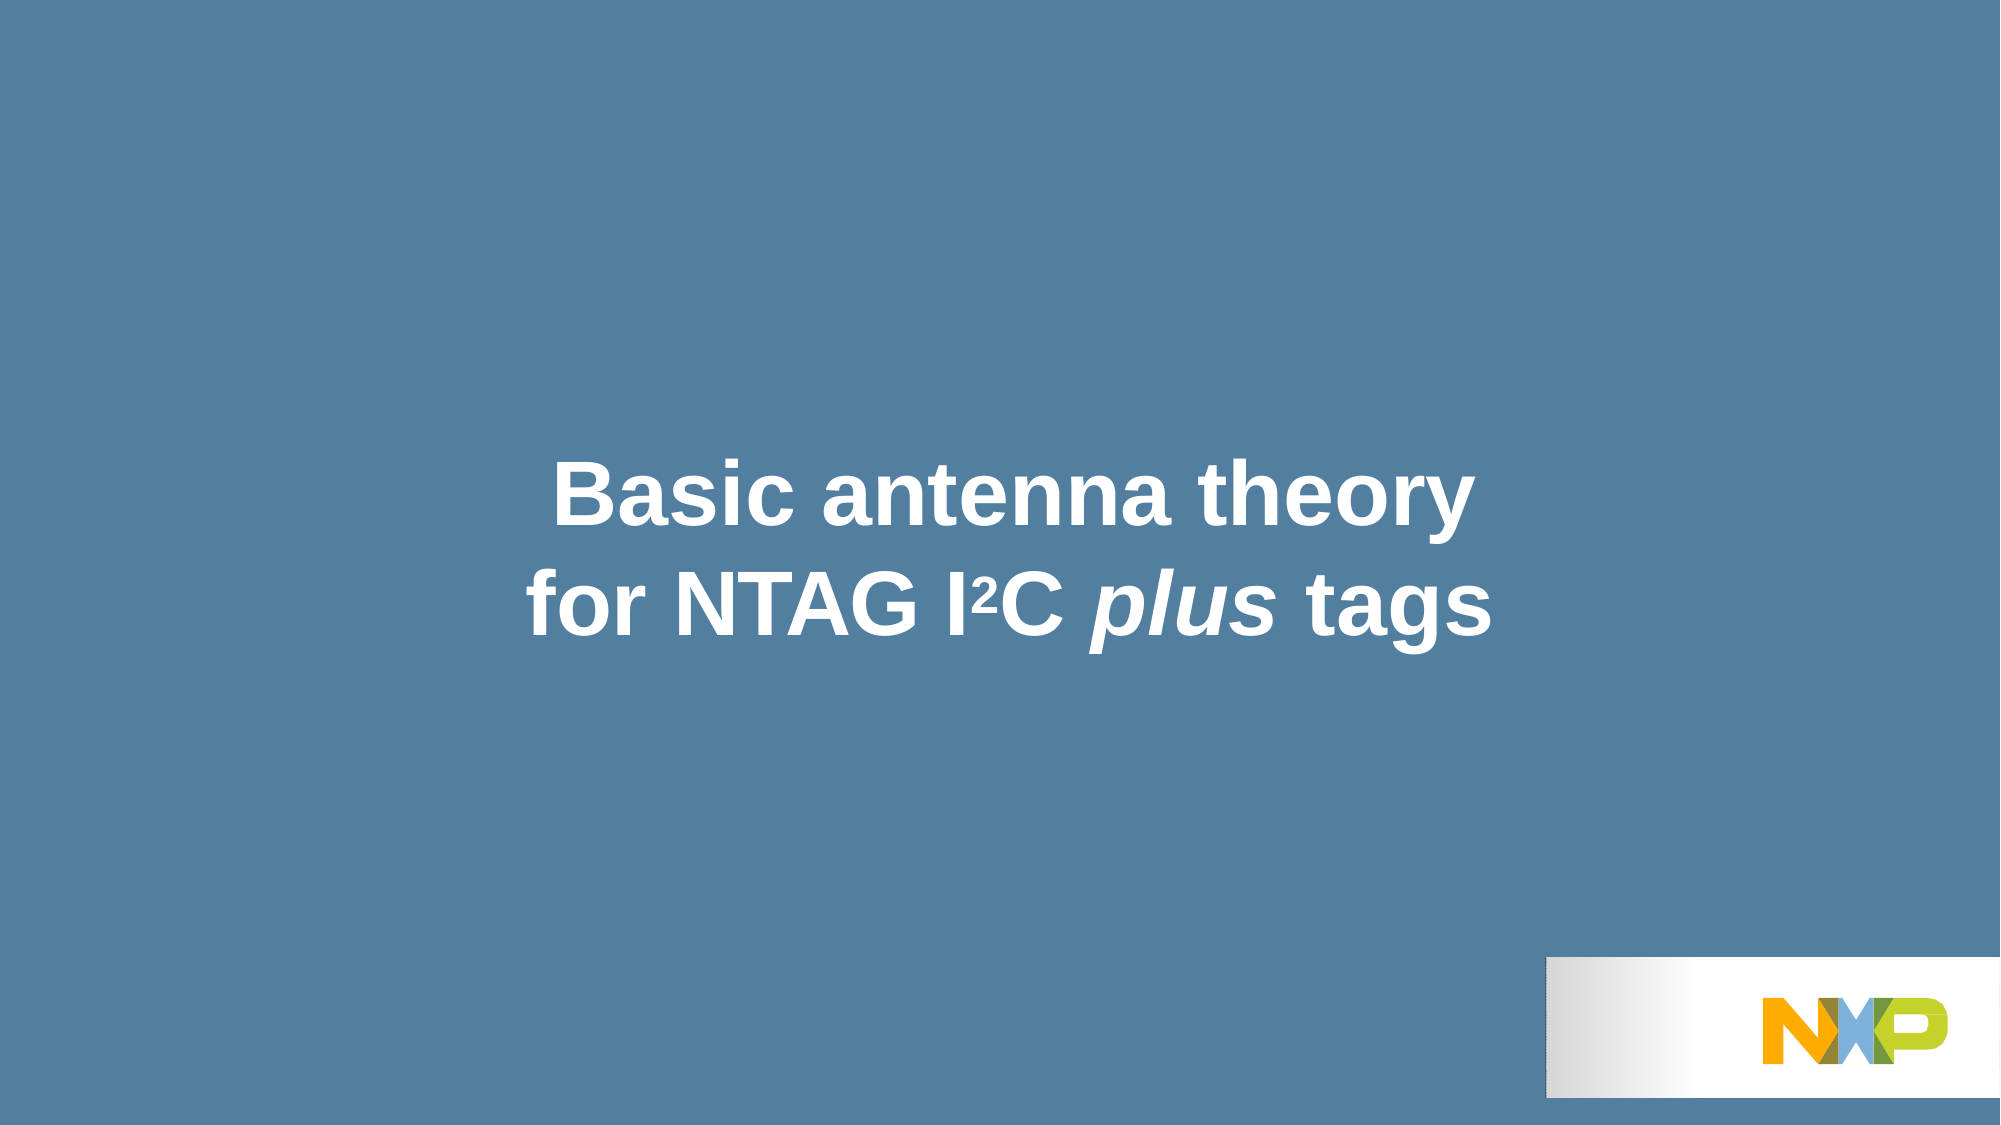

# Basic antenna theory  for NTAG I2C plus tags

6
23